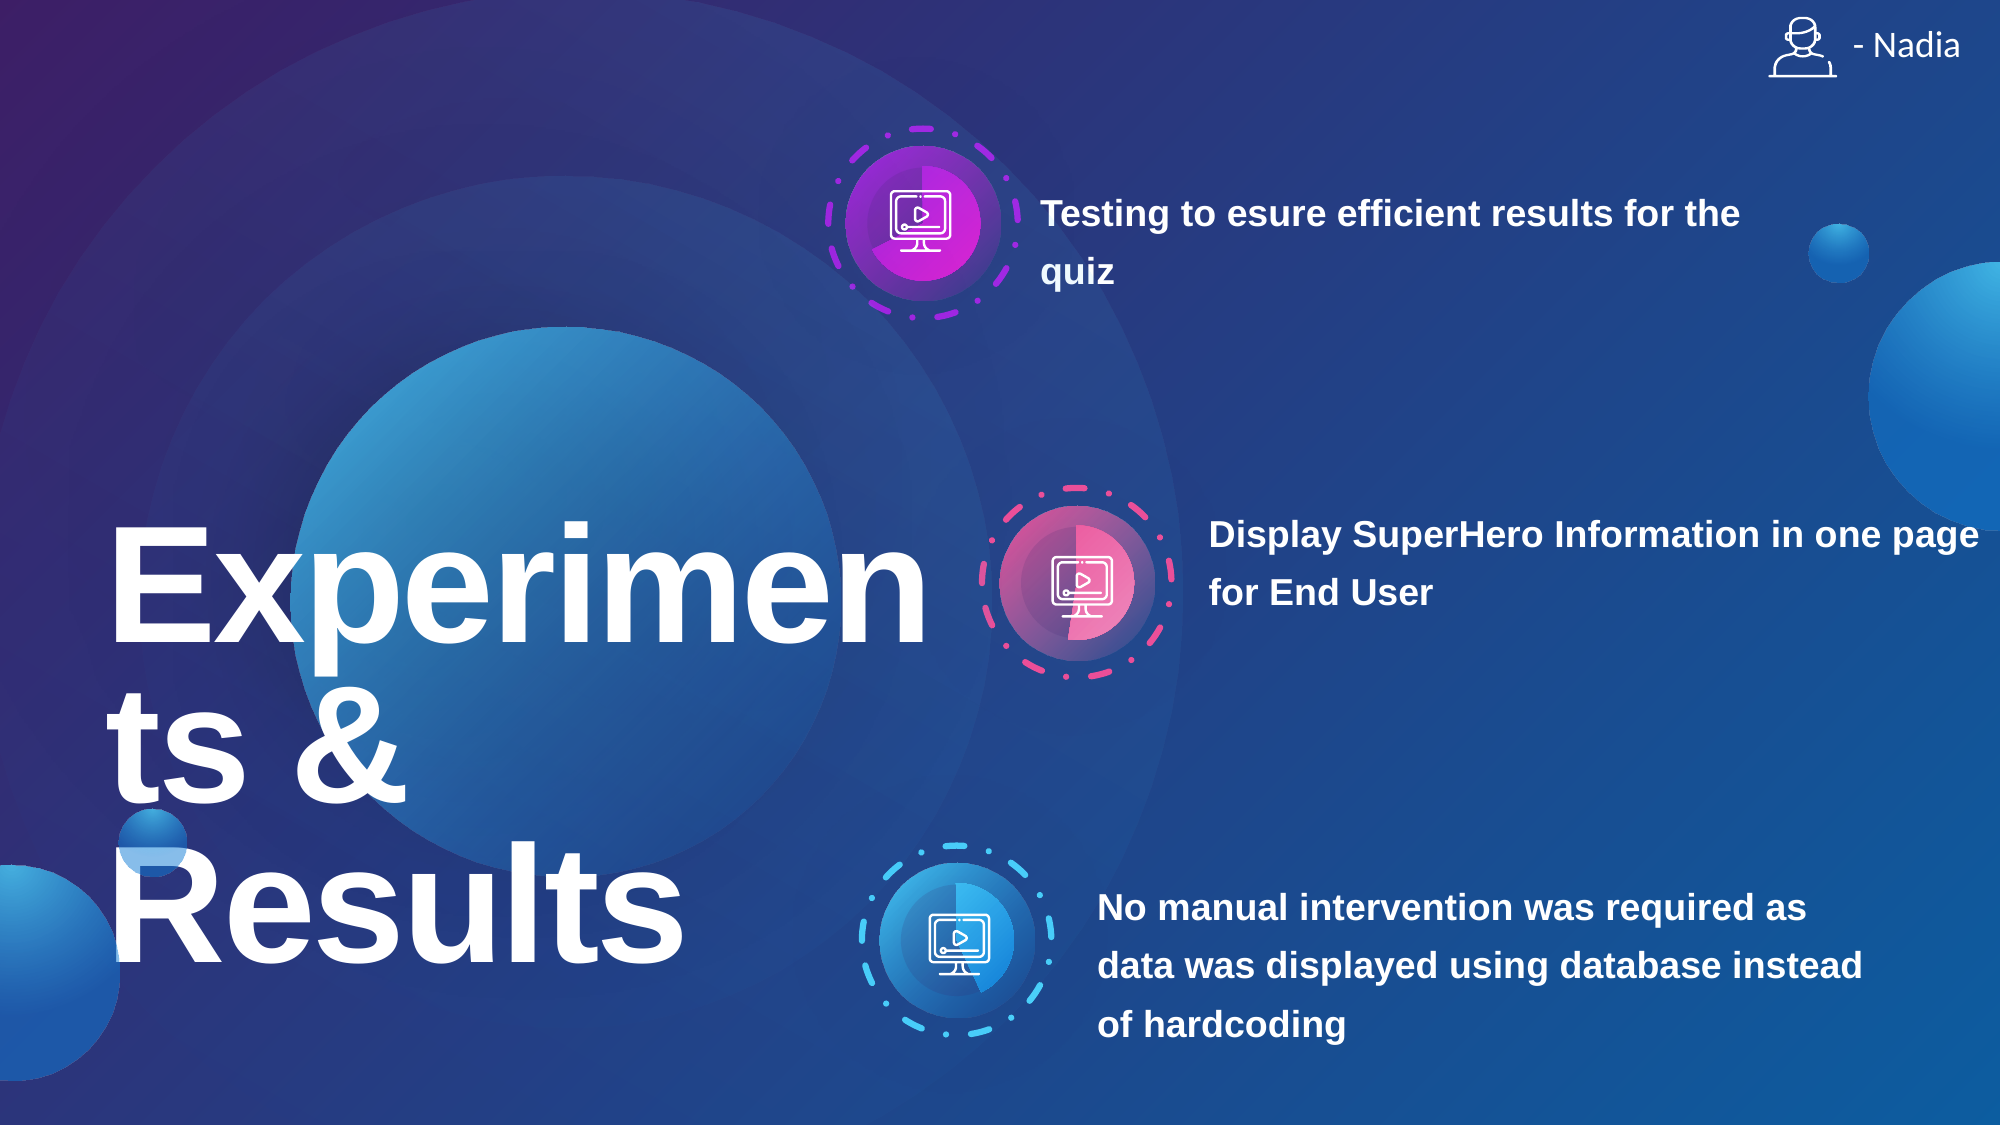

- Nadia

Testing to esure efficient results for the quiz

Experiments & Results

Display SuperHero Information in one page for End User

No manual intervention was required as data was displayed using database instead of hardcoding